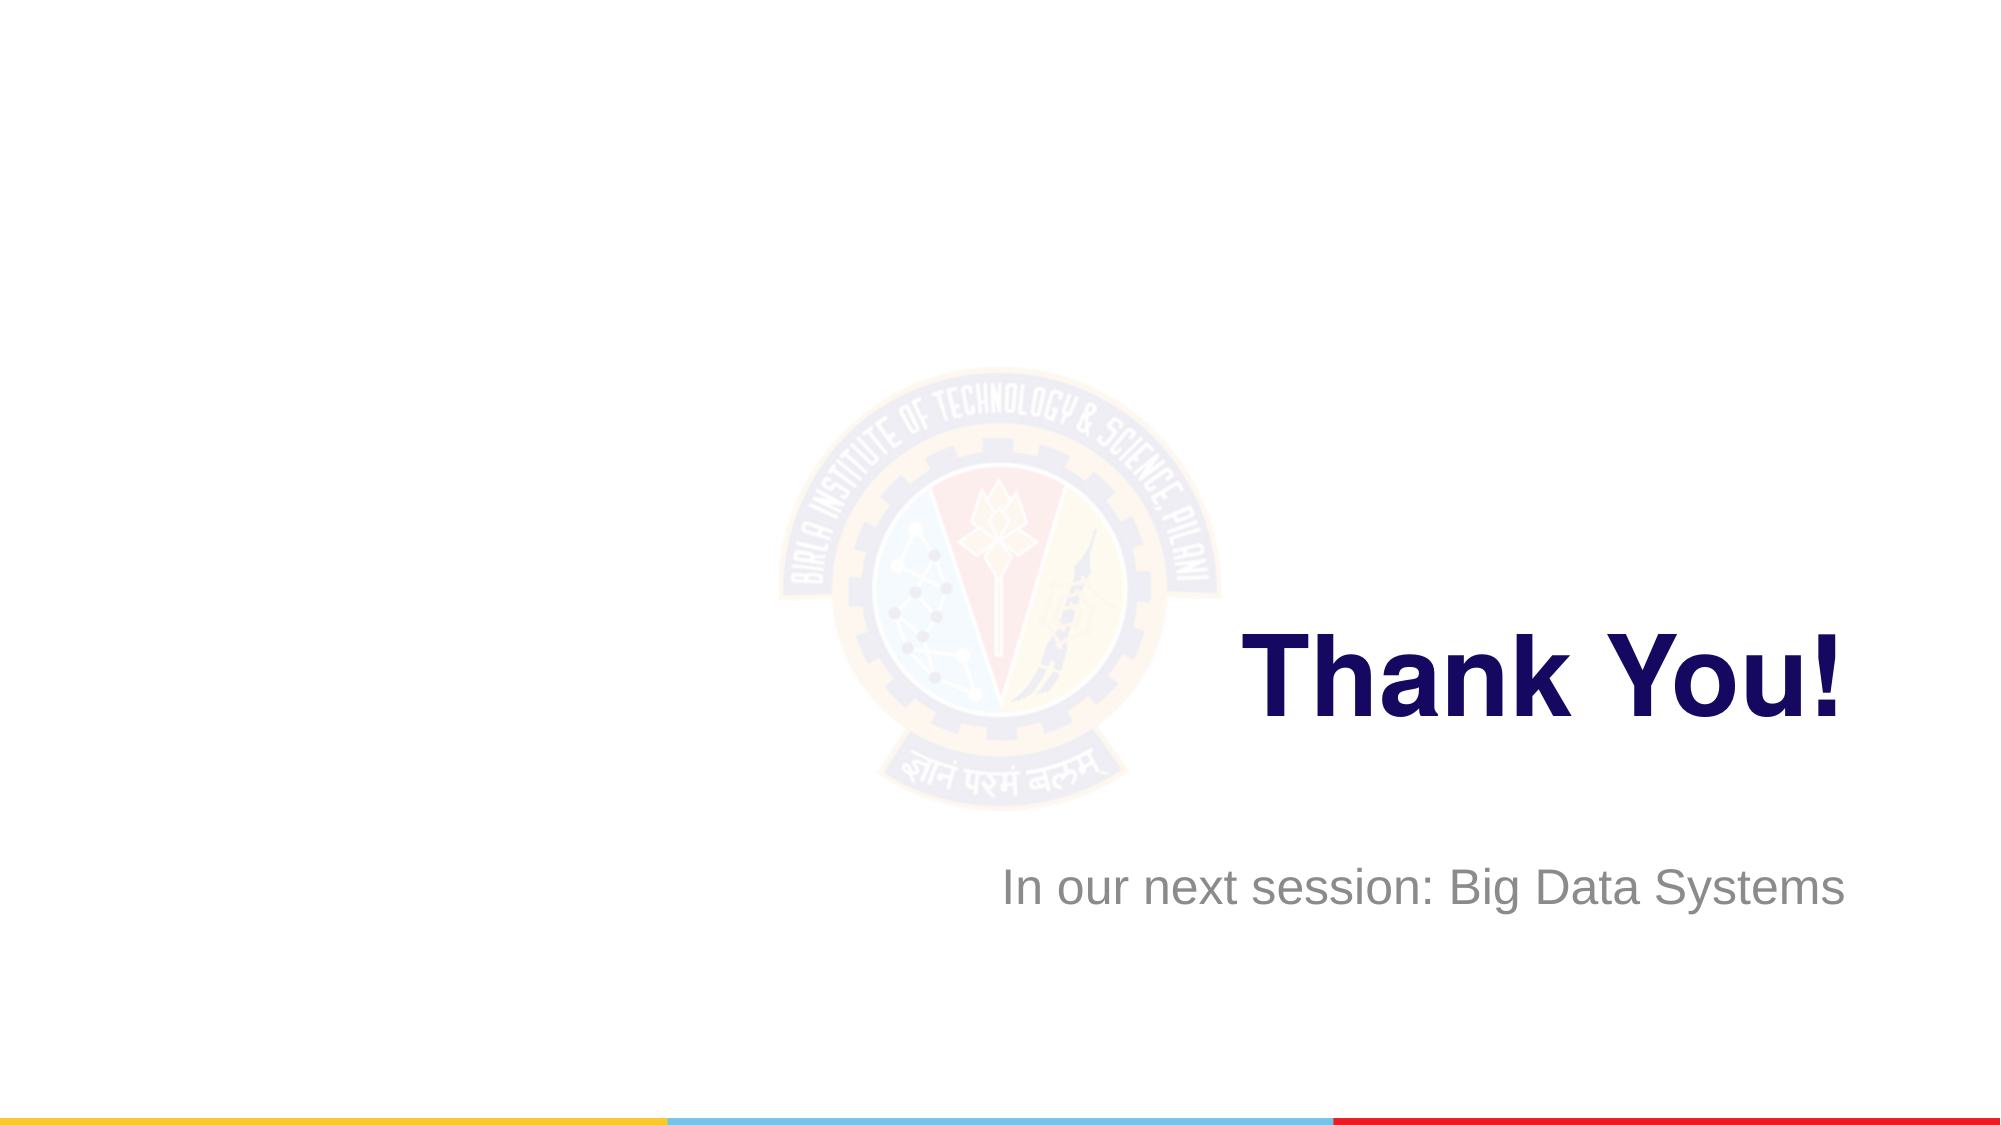

# Thank You!
In our next session: Big Data Systems